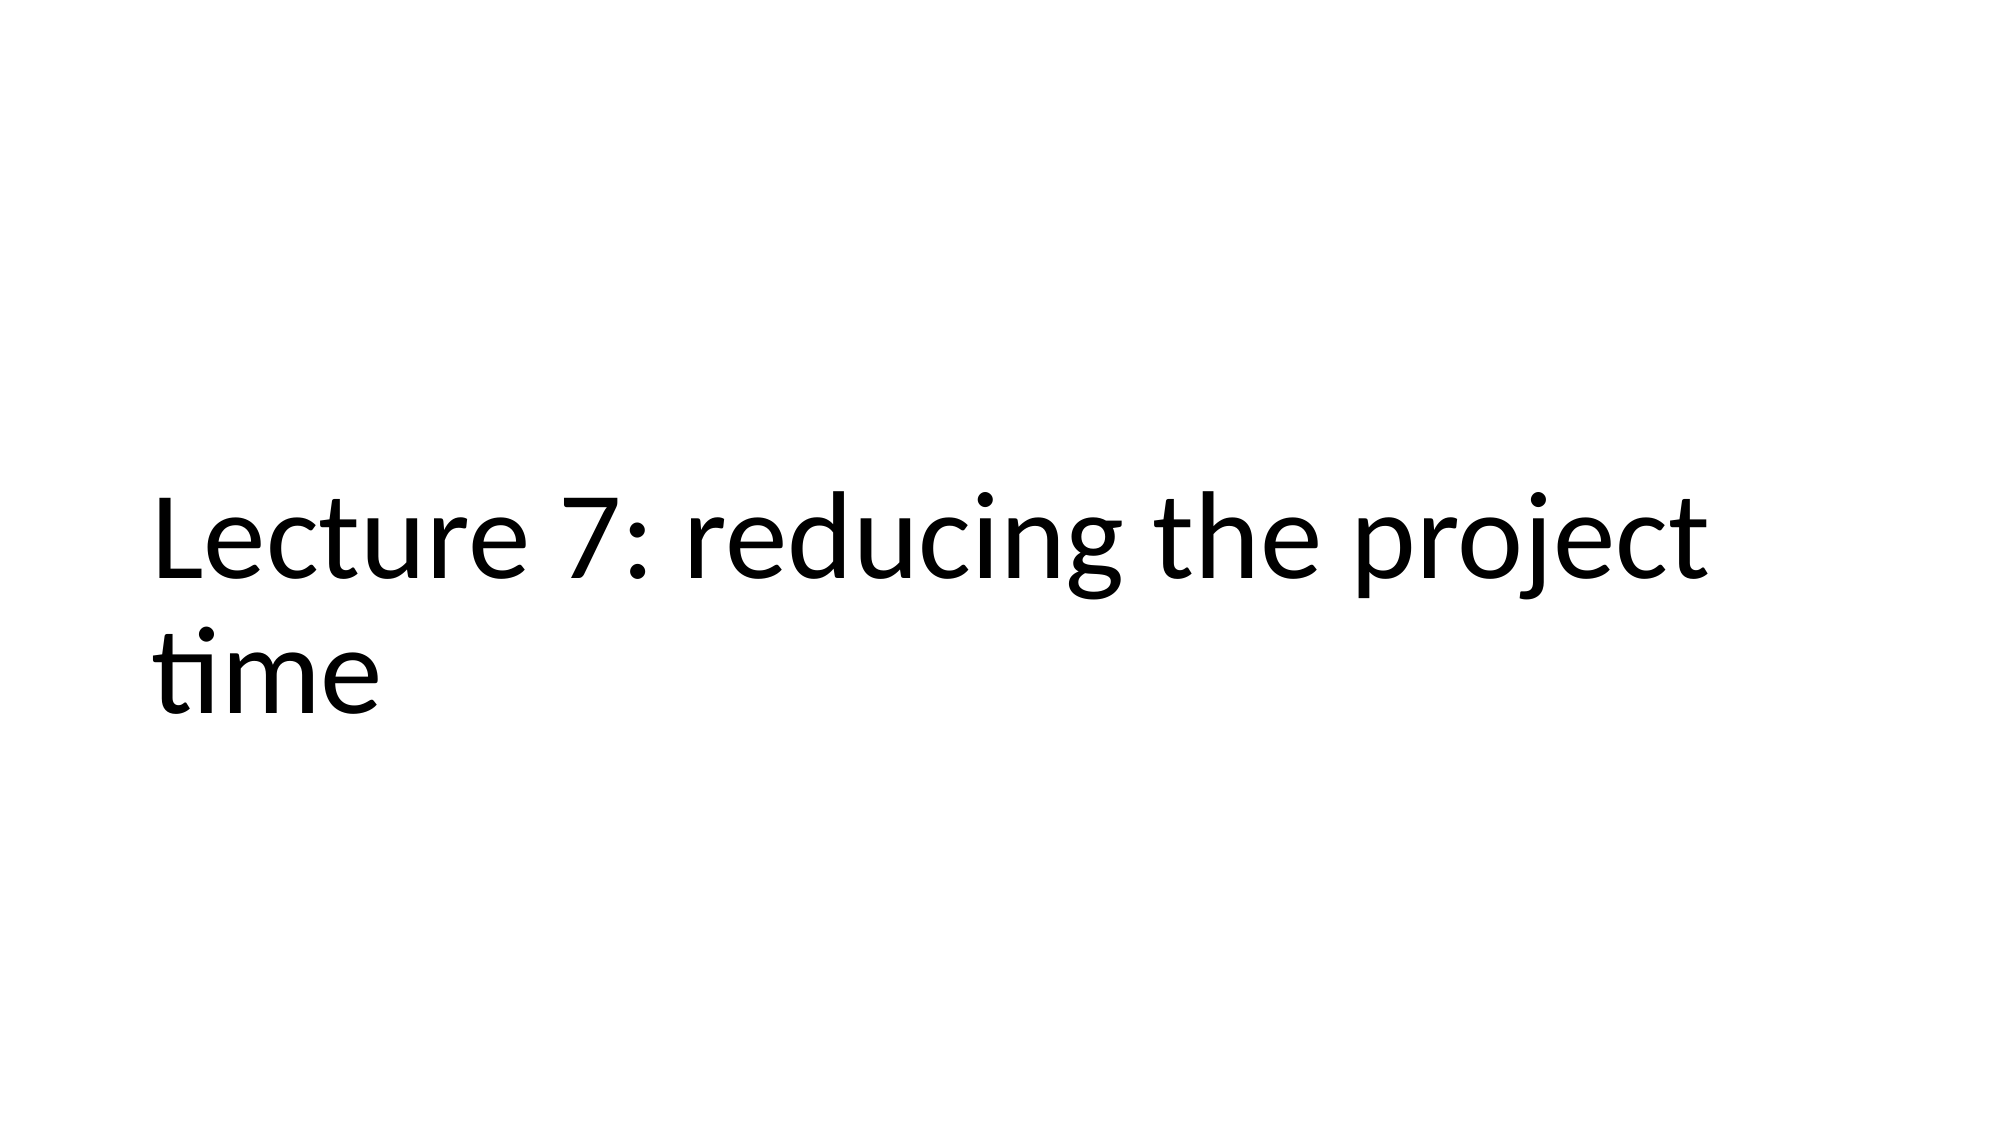

# Lecture 7: reducing the project time